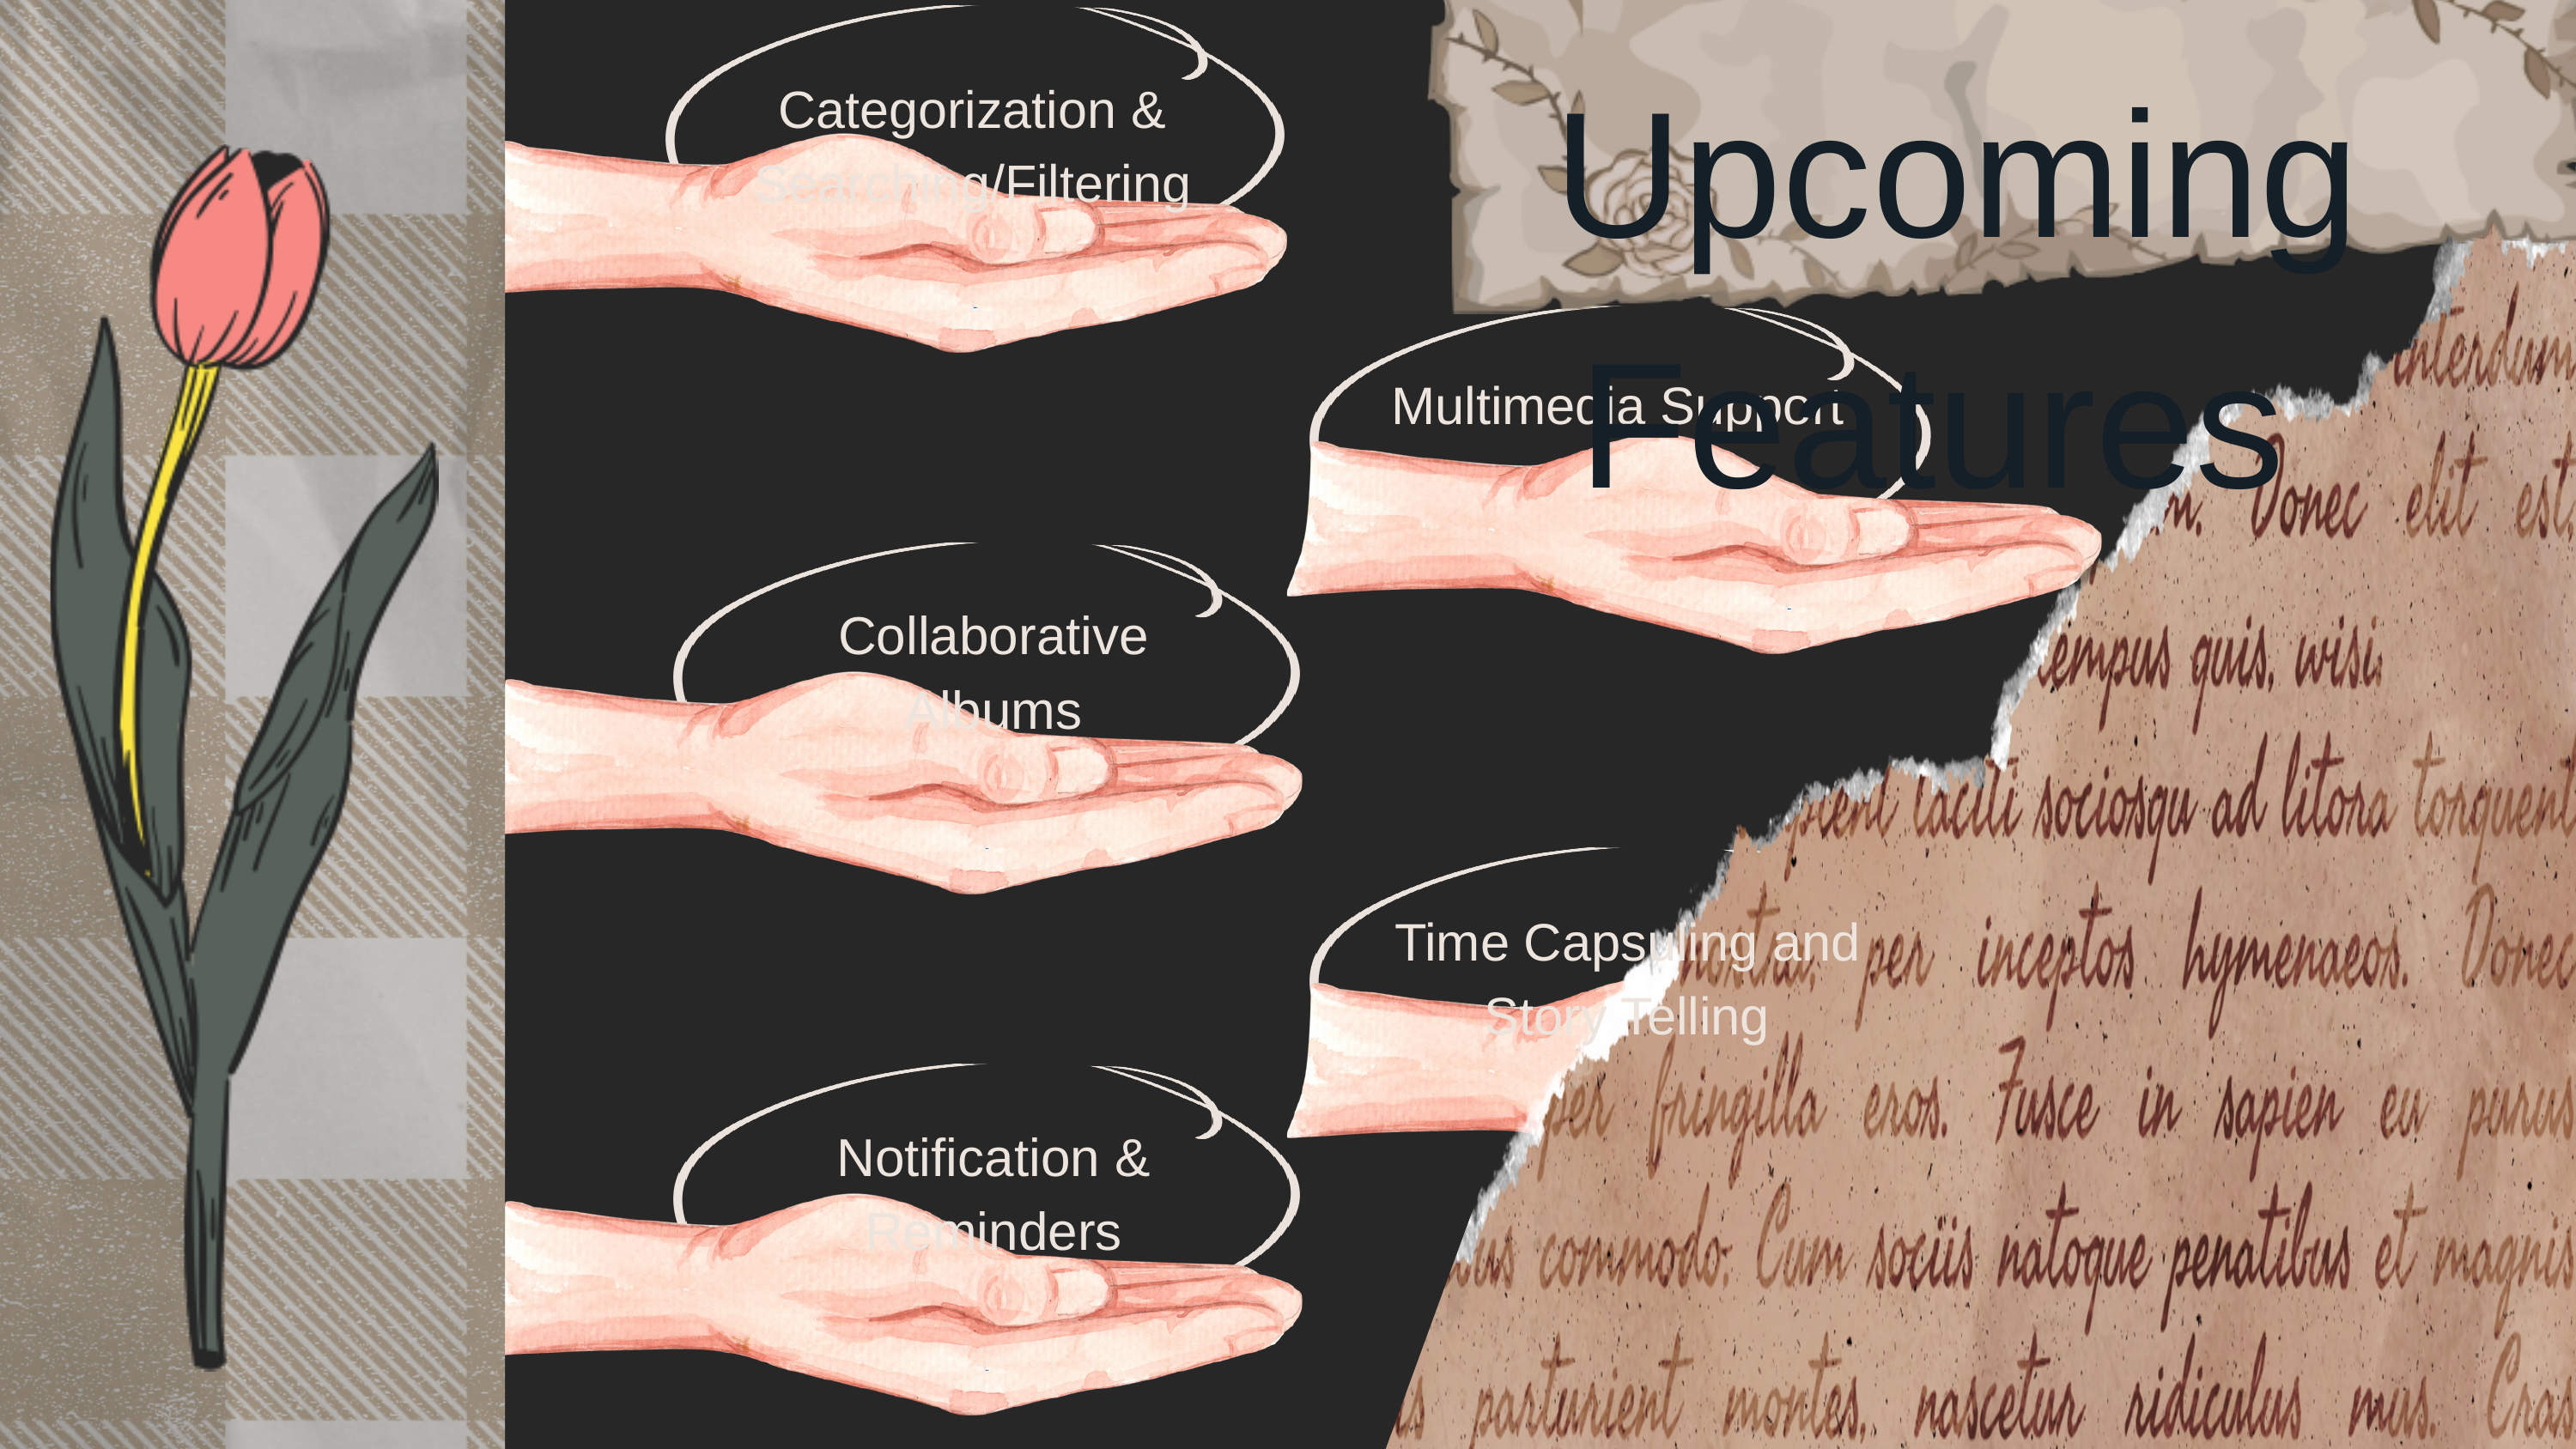

Upcoming Features
Categorization & Searching/Filtering

Multimedia Support

Collaborative Albums

Time Capsuling and Story Telling

Notification & Reminders